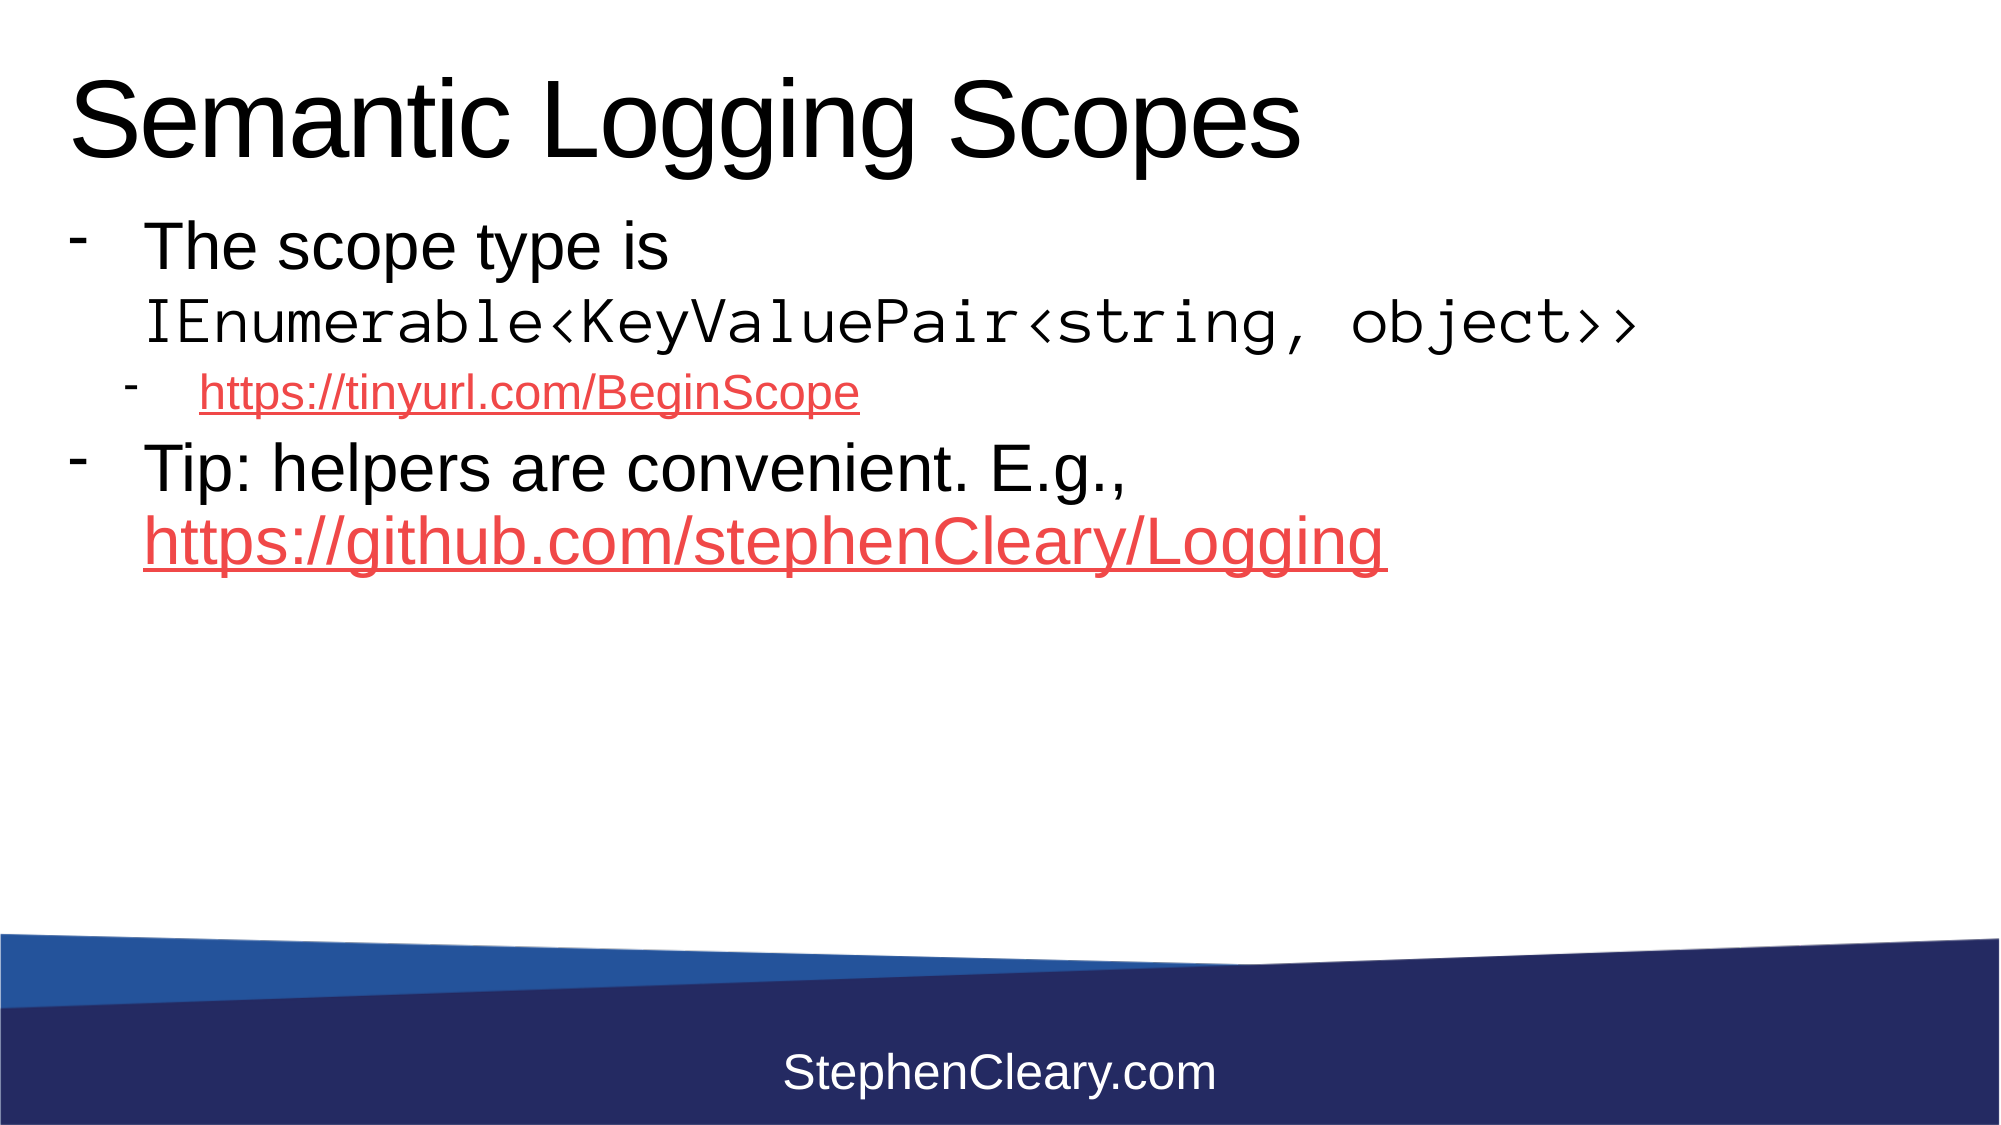

# Semantic Logging Scopes
The scope type is
IEnumerable<KeyValuePair<string, object>>
https://tinyurl.com/BeginScope
Tip: helpers are convenient. E.g., https://github.com/stephenCleary/Logging